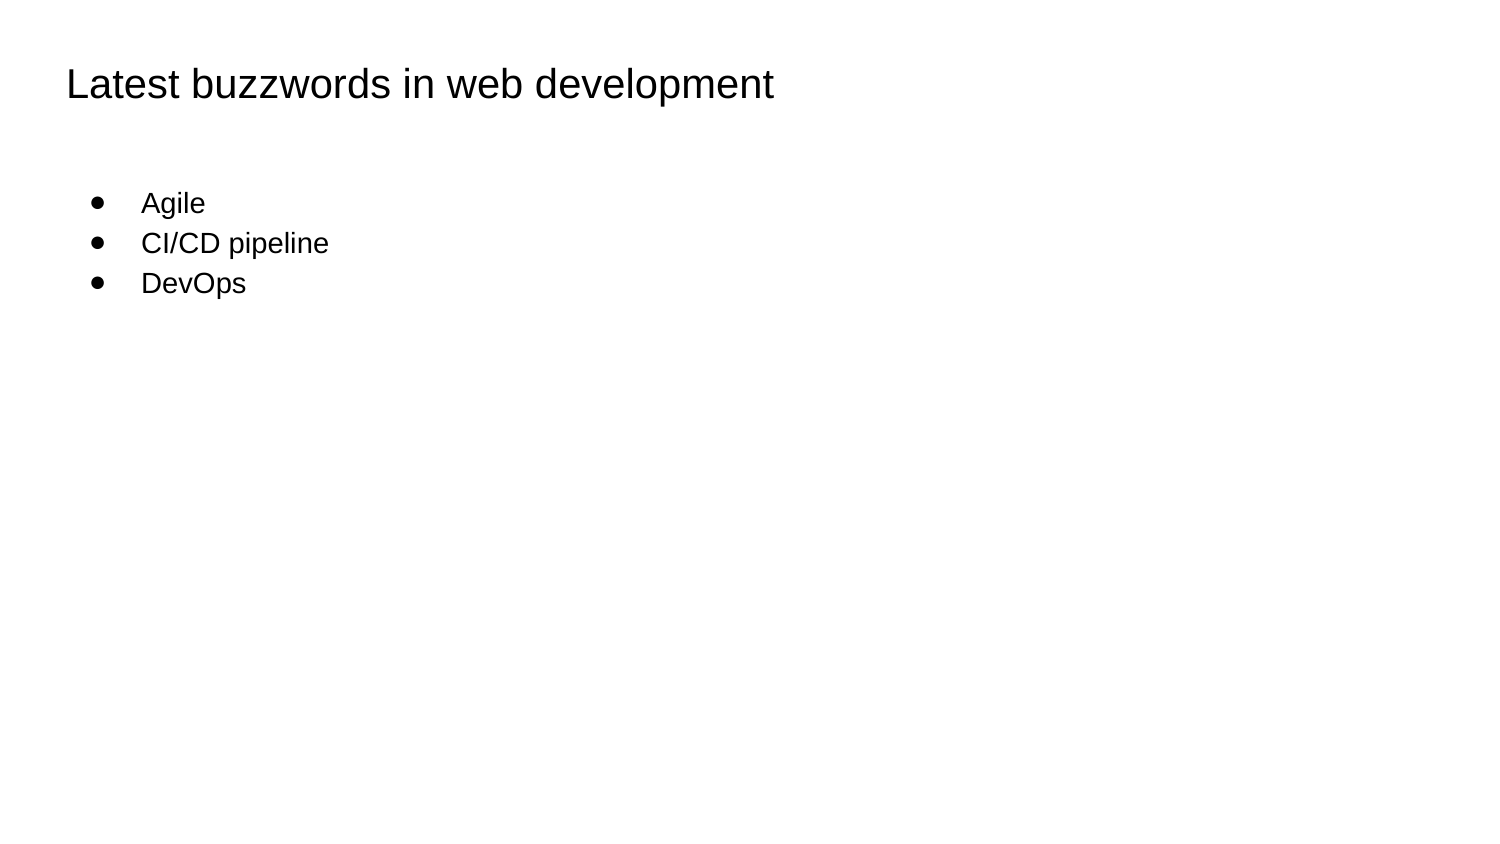

Latest buzzwords in web development
Agile
CI/CD pipeline
DevOps